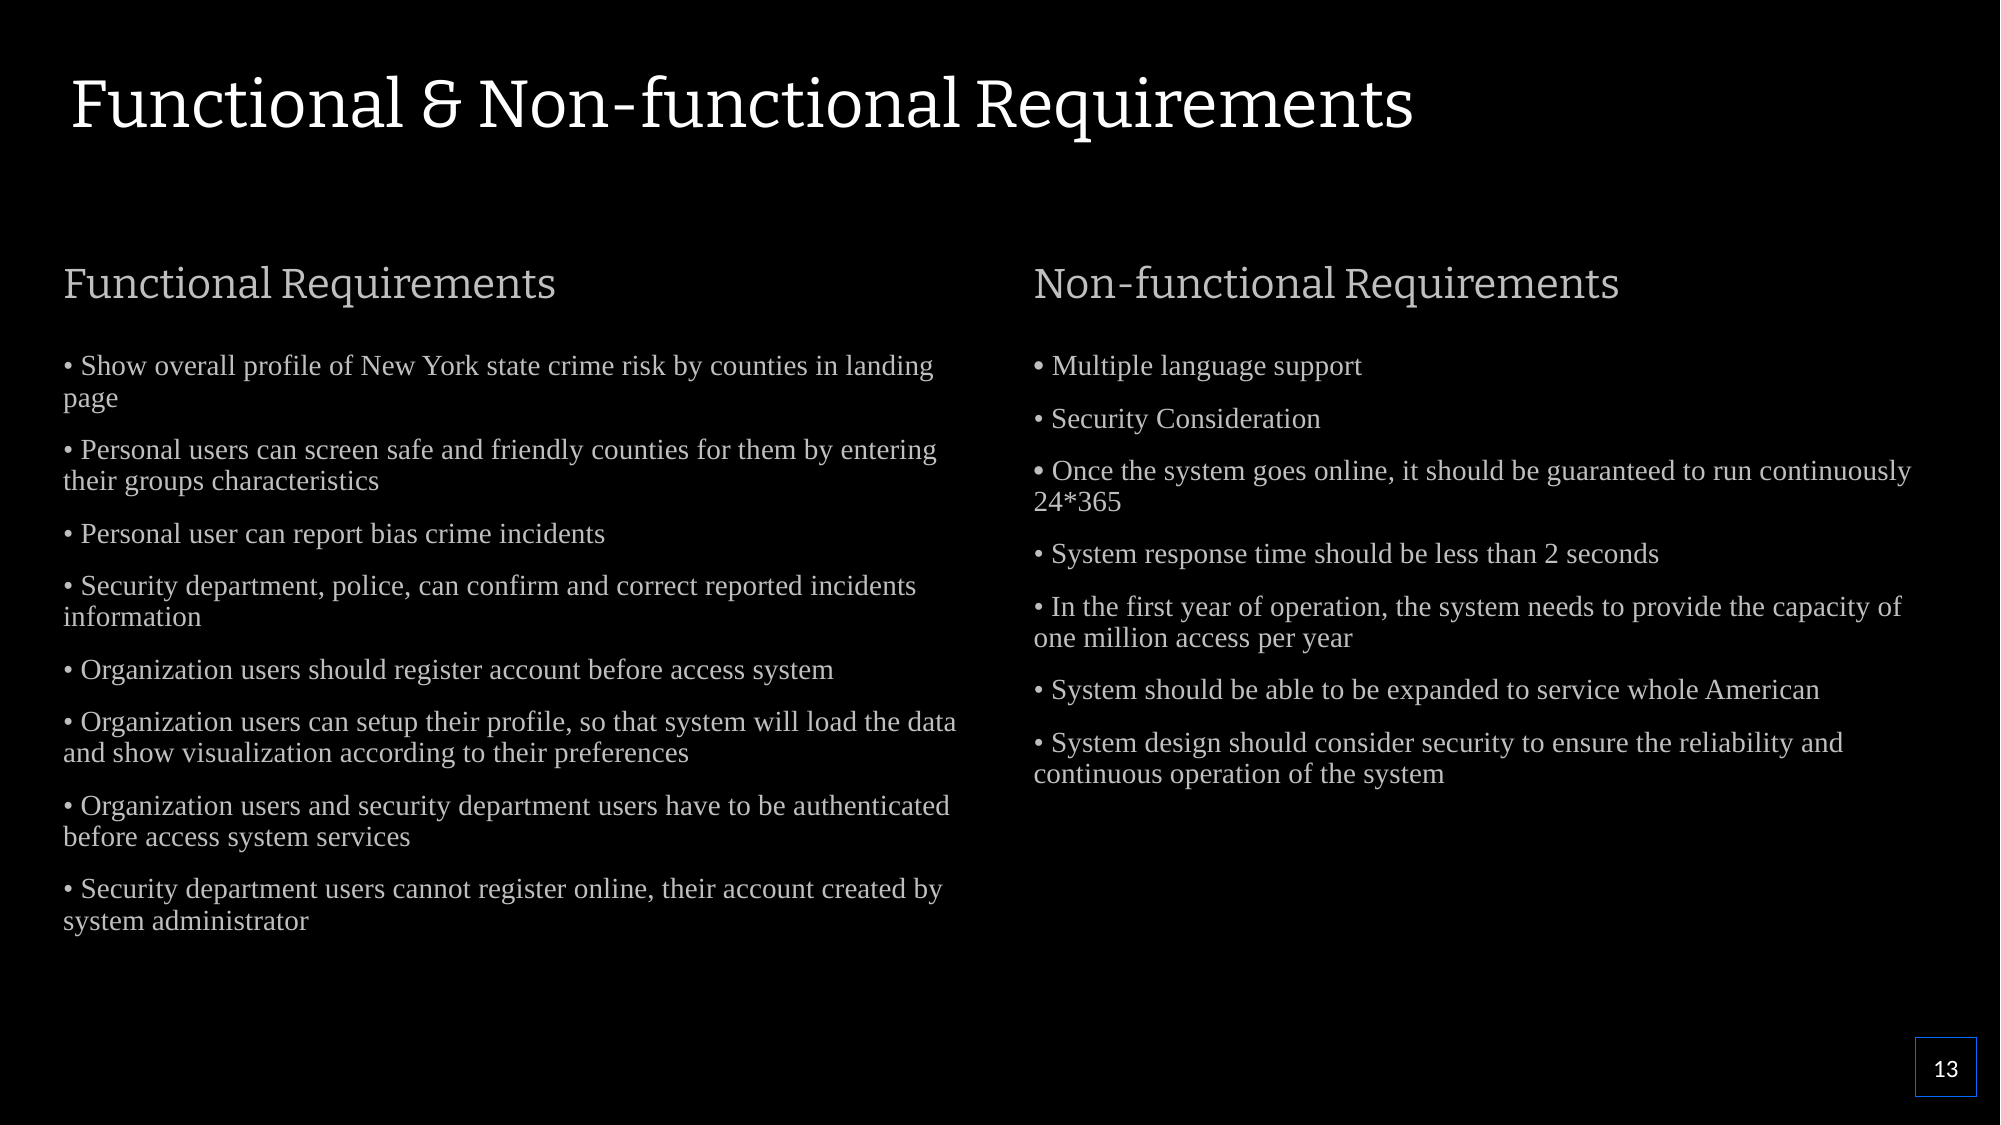

# Functional & Non-functional Requirements
Functional Requirements
Non-functional Requirements
• Show overall profile of New York state crime risk by counties in landing page
• Personal users can screen safe and friendly counties for them by entering their groups characteristics
• Personal user can report bias crime incidents
• Security department, police, can confirm and correct reported incidents information
• Organization users should register account before access system
• Organization users can setup their profile, so that system will load the data and show visualization according to their preferences
• Organization users and security department users have to be authenticated before access system services
• Security department users cannot register online, their account created by system administrator

• Multiple language support
• Security Consideration
• Once the system goes online, it should be guaranteed to run continuously 24*365
• System response time should be less than 2 seconds
• In the first year of operation, the system needs to provide the capacity of one million access per year
• System should be able to be expanded to service whole American
• System design should consider security to ensure the reliability and continuous operation of the system

13